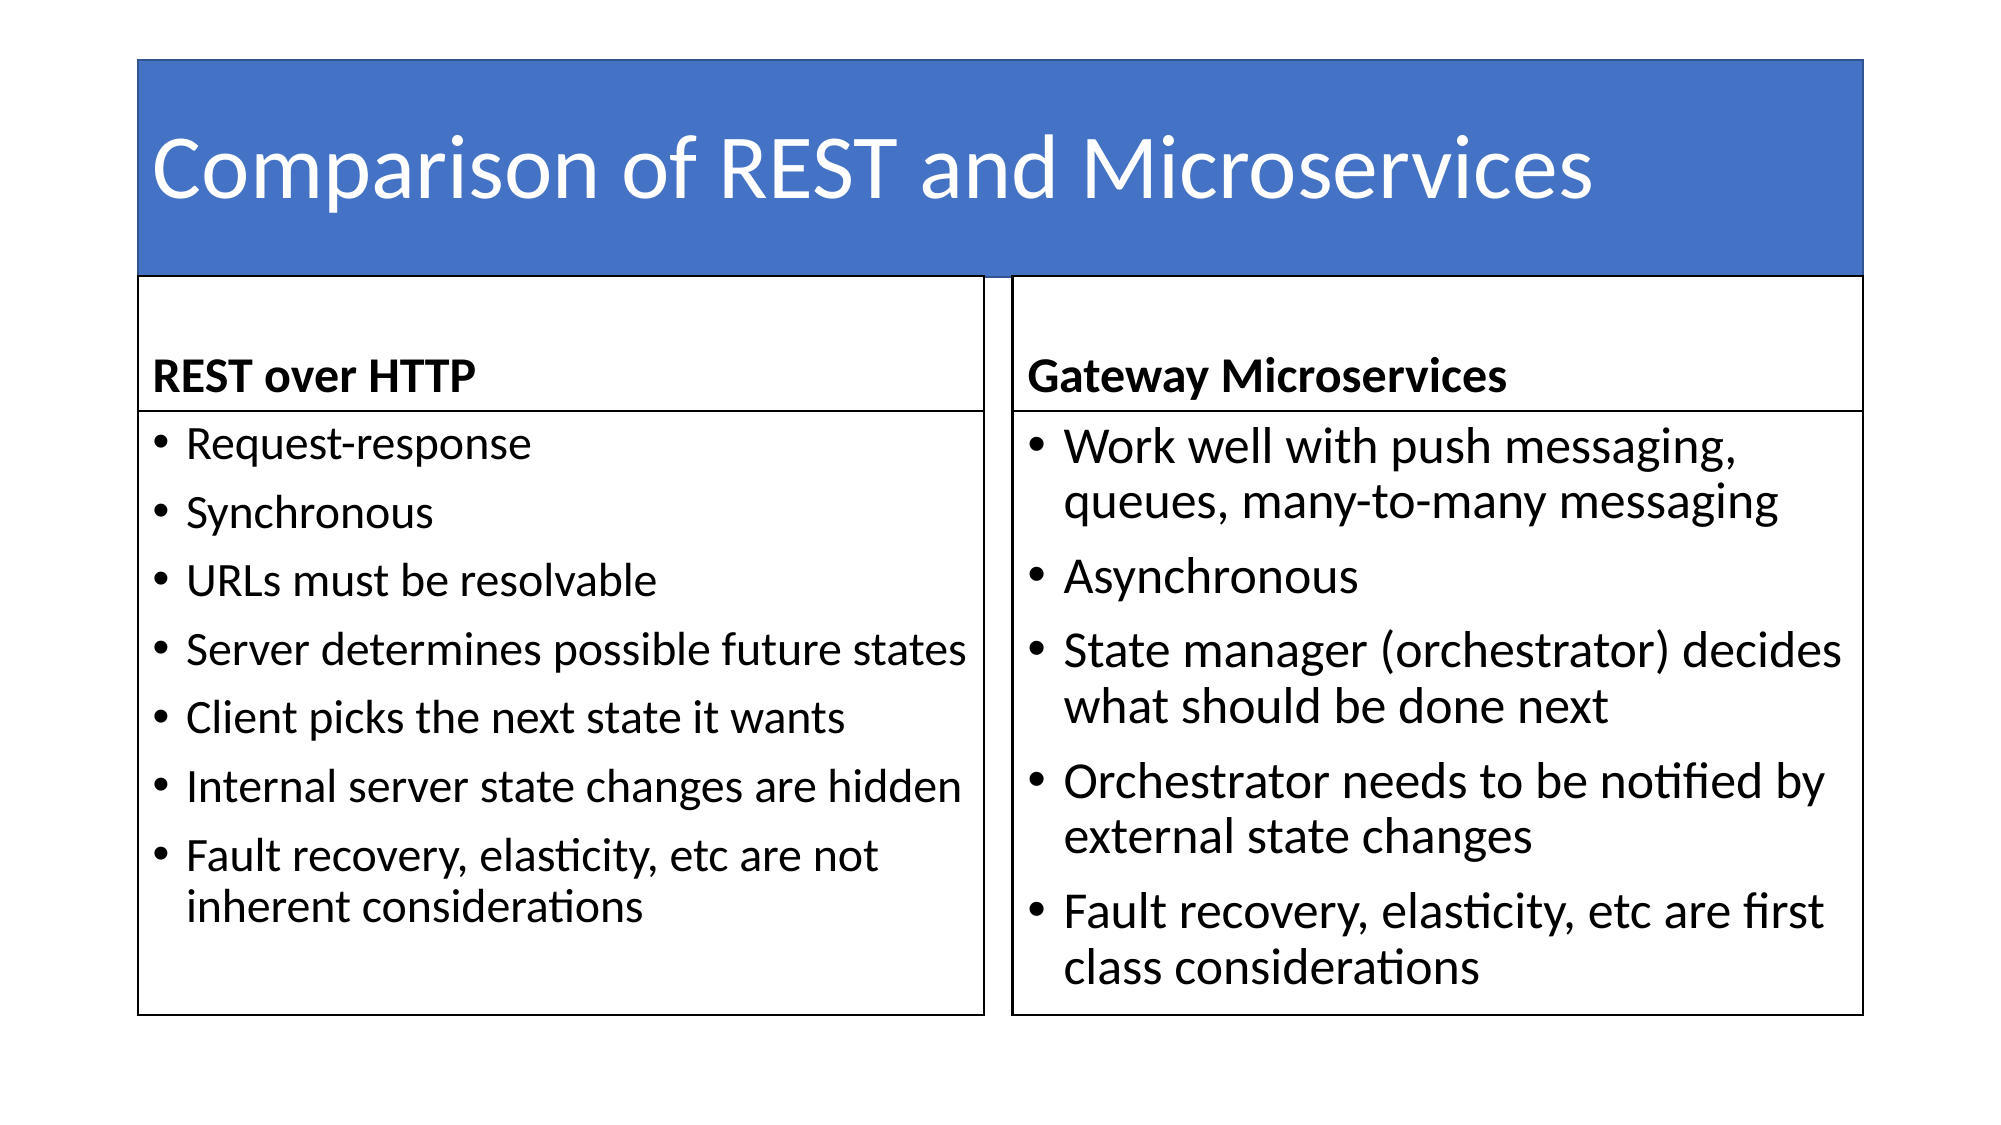

# Comparison of REST and Microservices
REST over HTTP
Gateway Microservices
Request-response
Synchronous
URLs must be resolvable
Server determines possible future states
Client picks the next state it wants
Internal server state changes are hidden
Fault recovery, elasticity, etc are not inherent considerations

Work well with push messaging, queues, many-to-many messaging
Asynchronous
State manager (orchestrator) decides what should be done next
Orchestrator needs to be notified by external state changes
Fault recovery, elasticity, etc are first class considerations